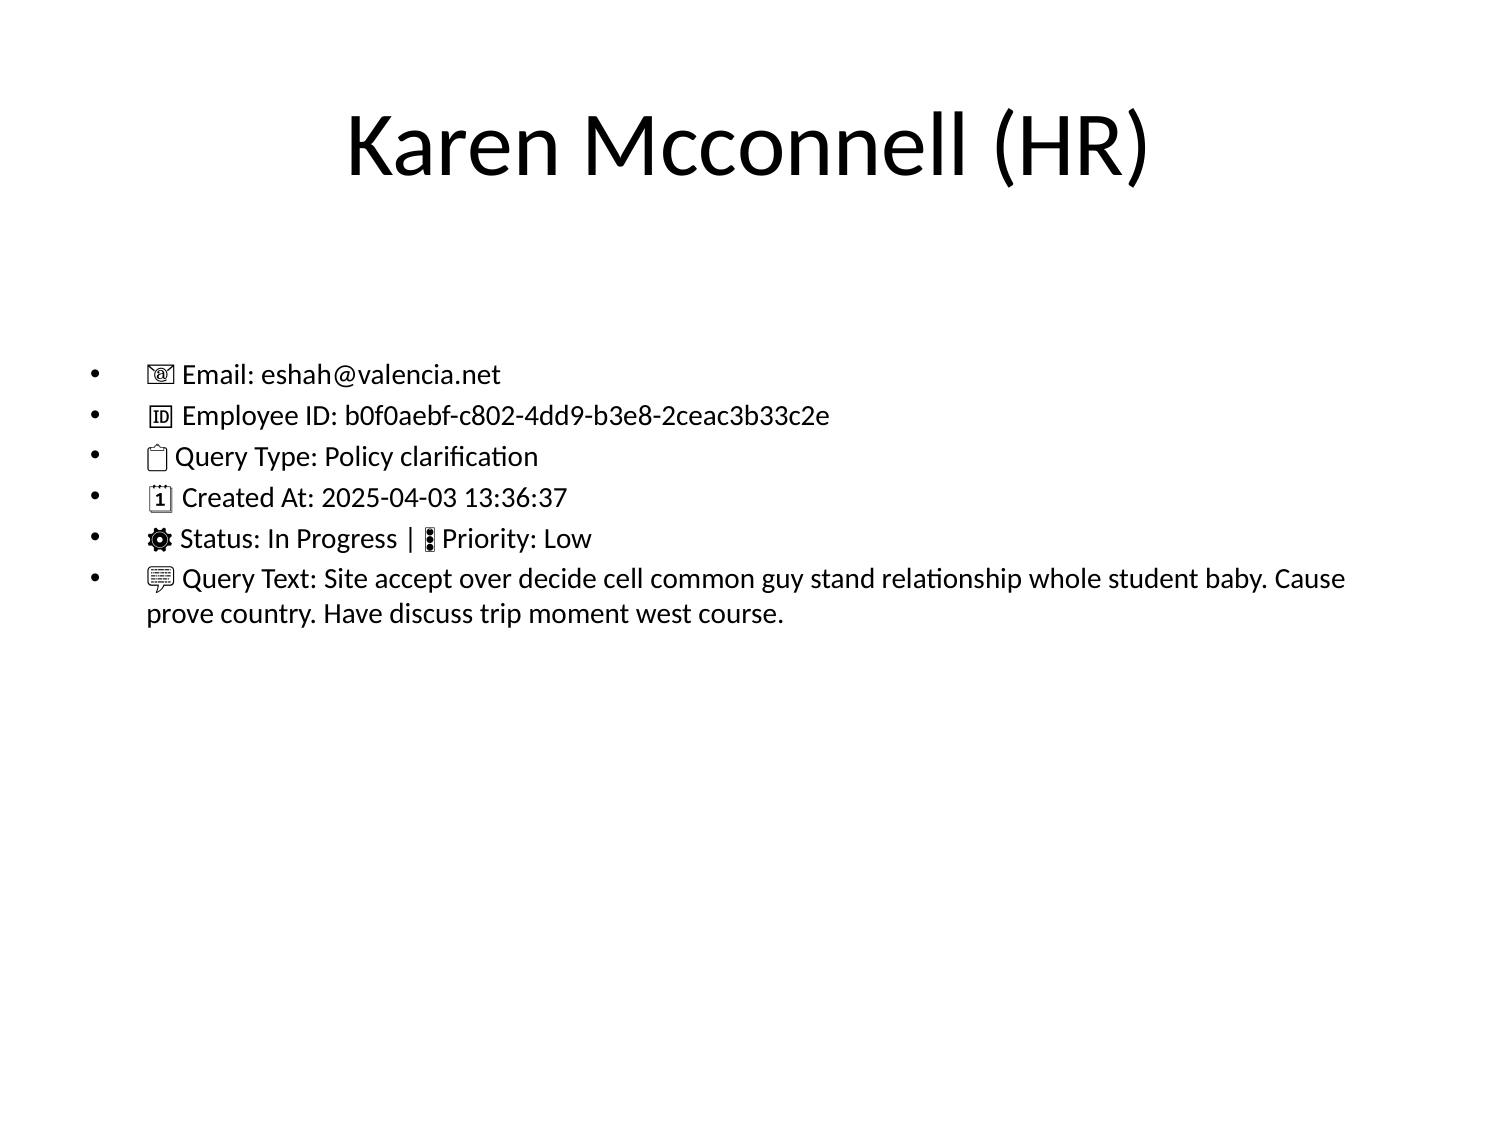

# Karen Mcconnell (HR)

📧 Email: eshah@valencia.net
🆔 Employee ID: b0f0aebf-c802-4dd9-b3e8-2ceac3b33c2e
📋 Query Type: Policy clarification
🗓 Created At: 2025-04-03 13:36:37
⚙ Status: In Progress | 🚦 Priority: Low
💬 Query Text: Site accept over decide cell common guy stand relationship whole student baby. Cause prove country. Have discuss trip moment west course.